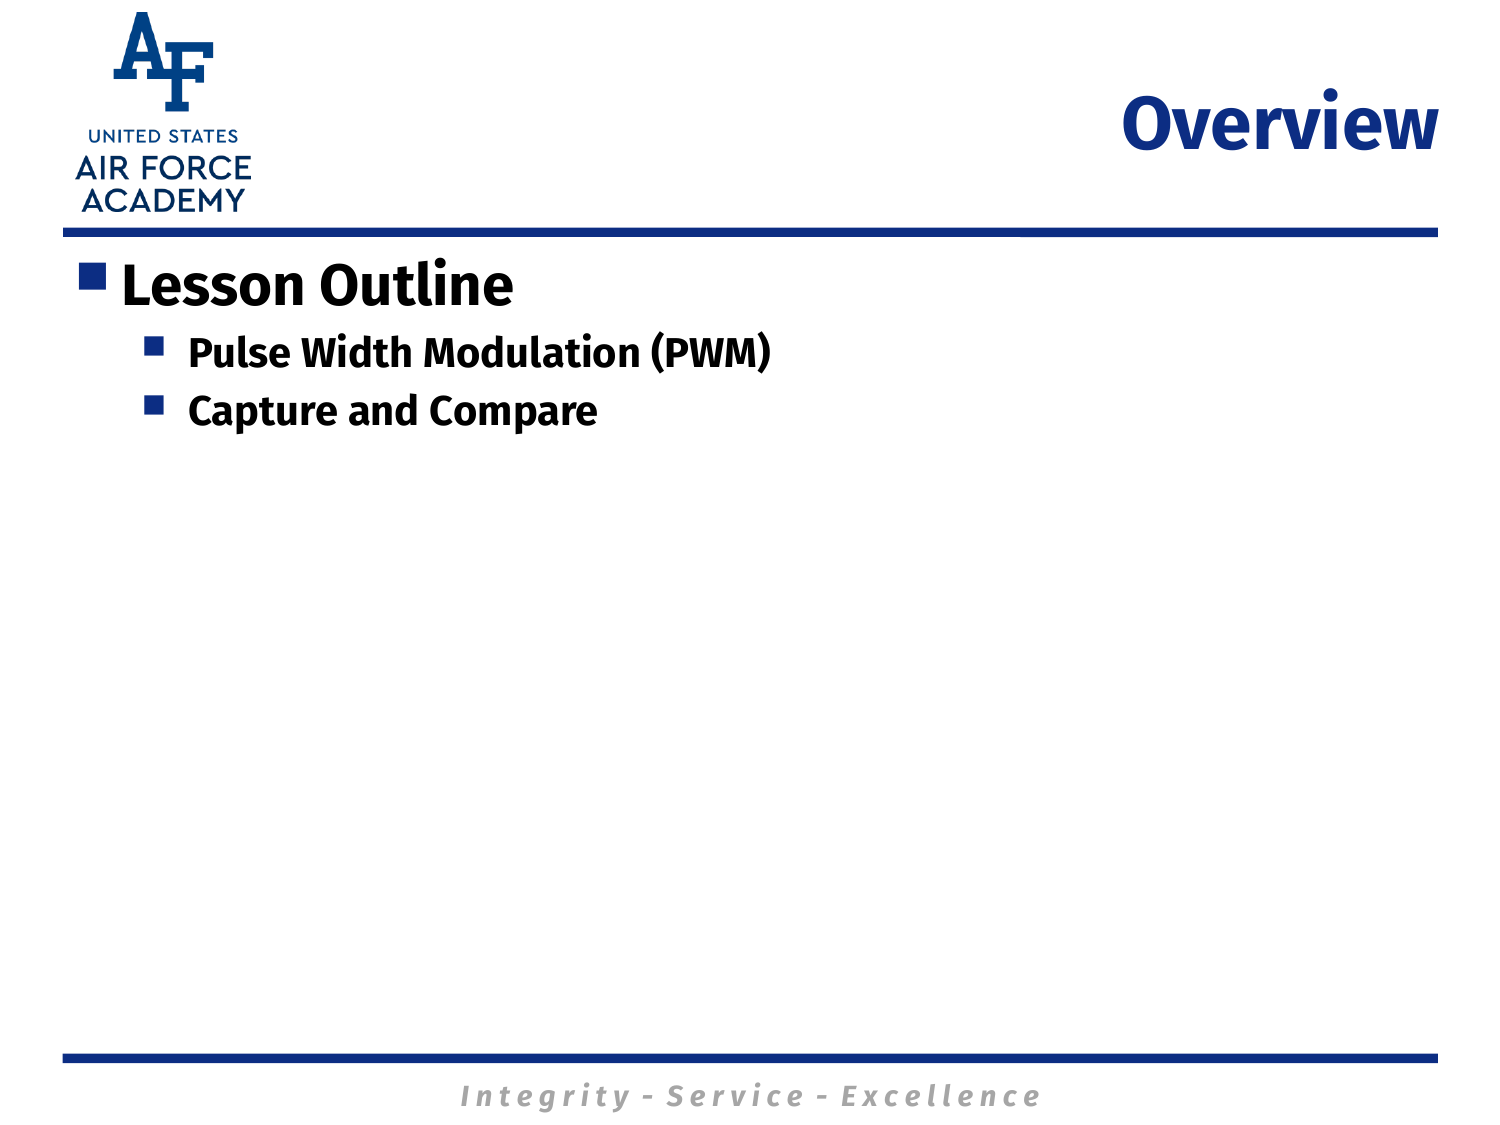

# Overview
Lesson Outline
Pulse Width Modulation (PWM)
Capture and Compare